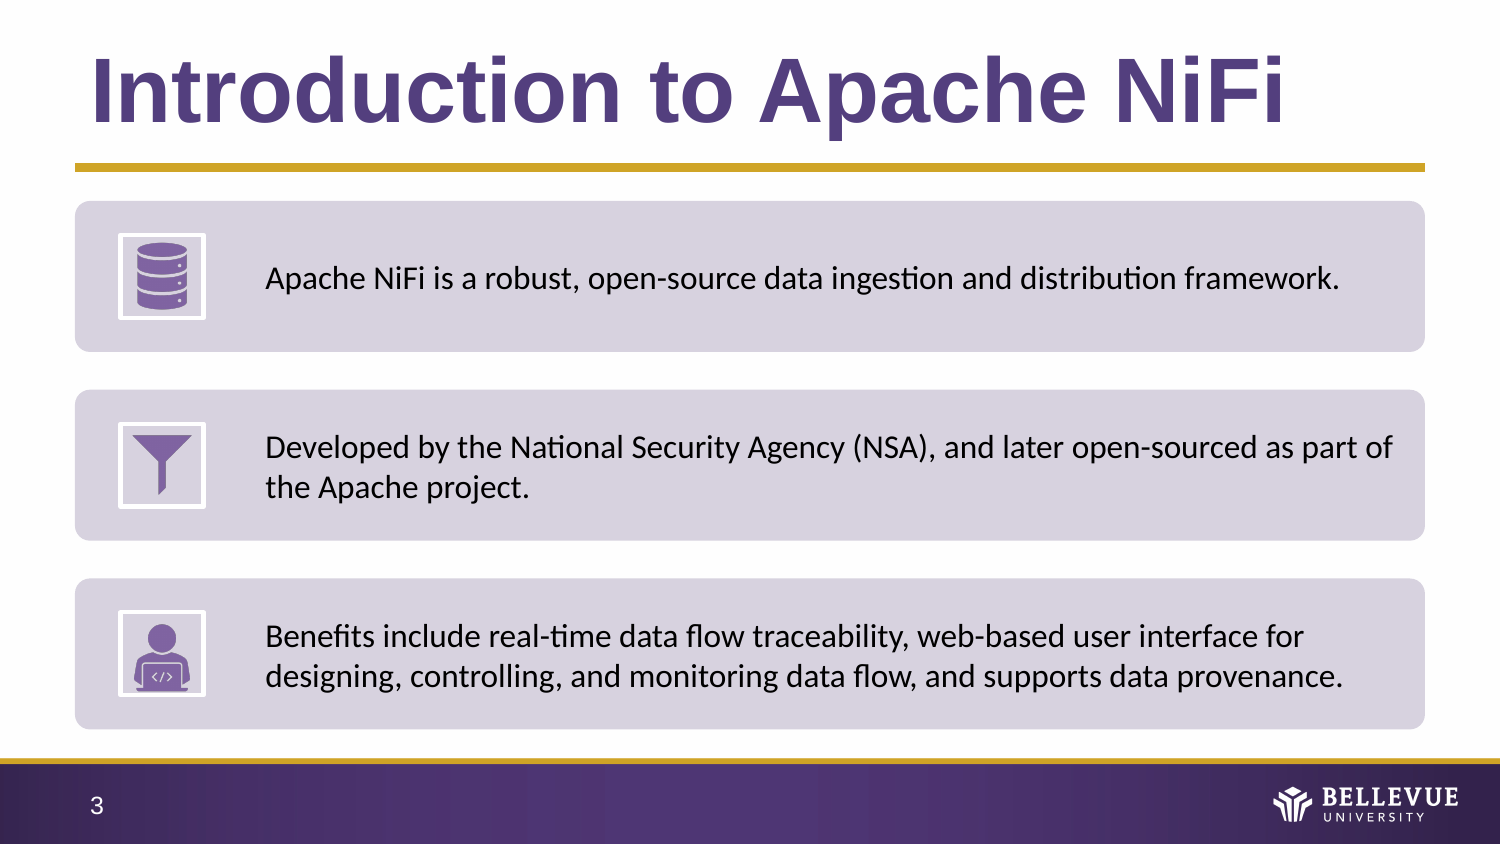

# Introduction to Apache NiFi
Apache NiFi is a robust, open-source data ingestion and distribution framework.
Developed by the National Security Agency (NSA), and later open-sourced as part of the Apache project.
Benefits include real-time data flow traceability, web-based user interface for designing, controlling, and monitoring data flow, and supports data provenance.